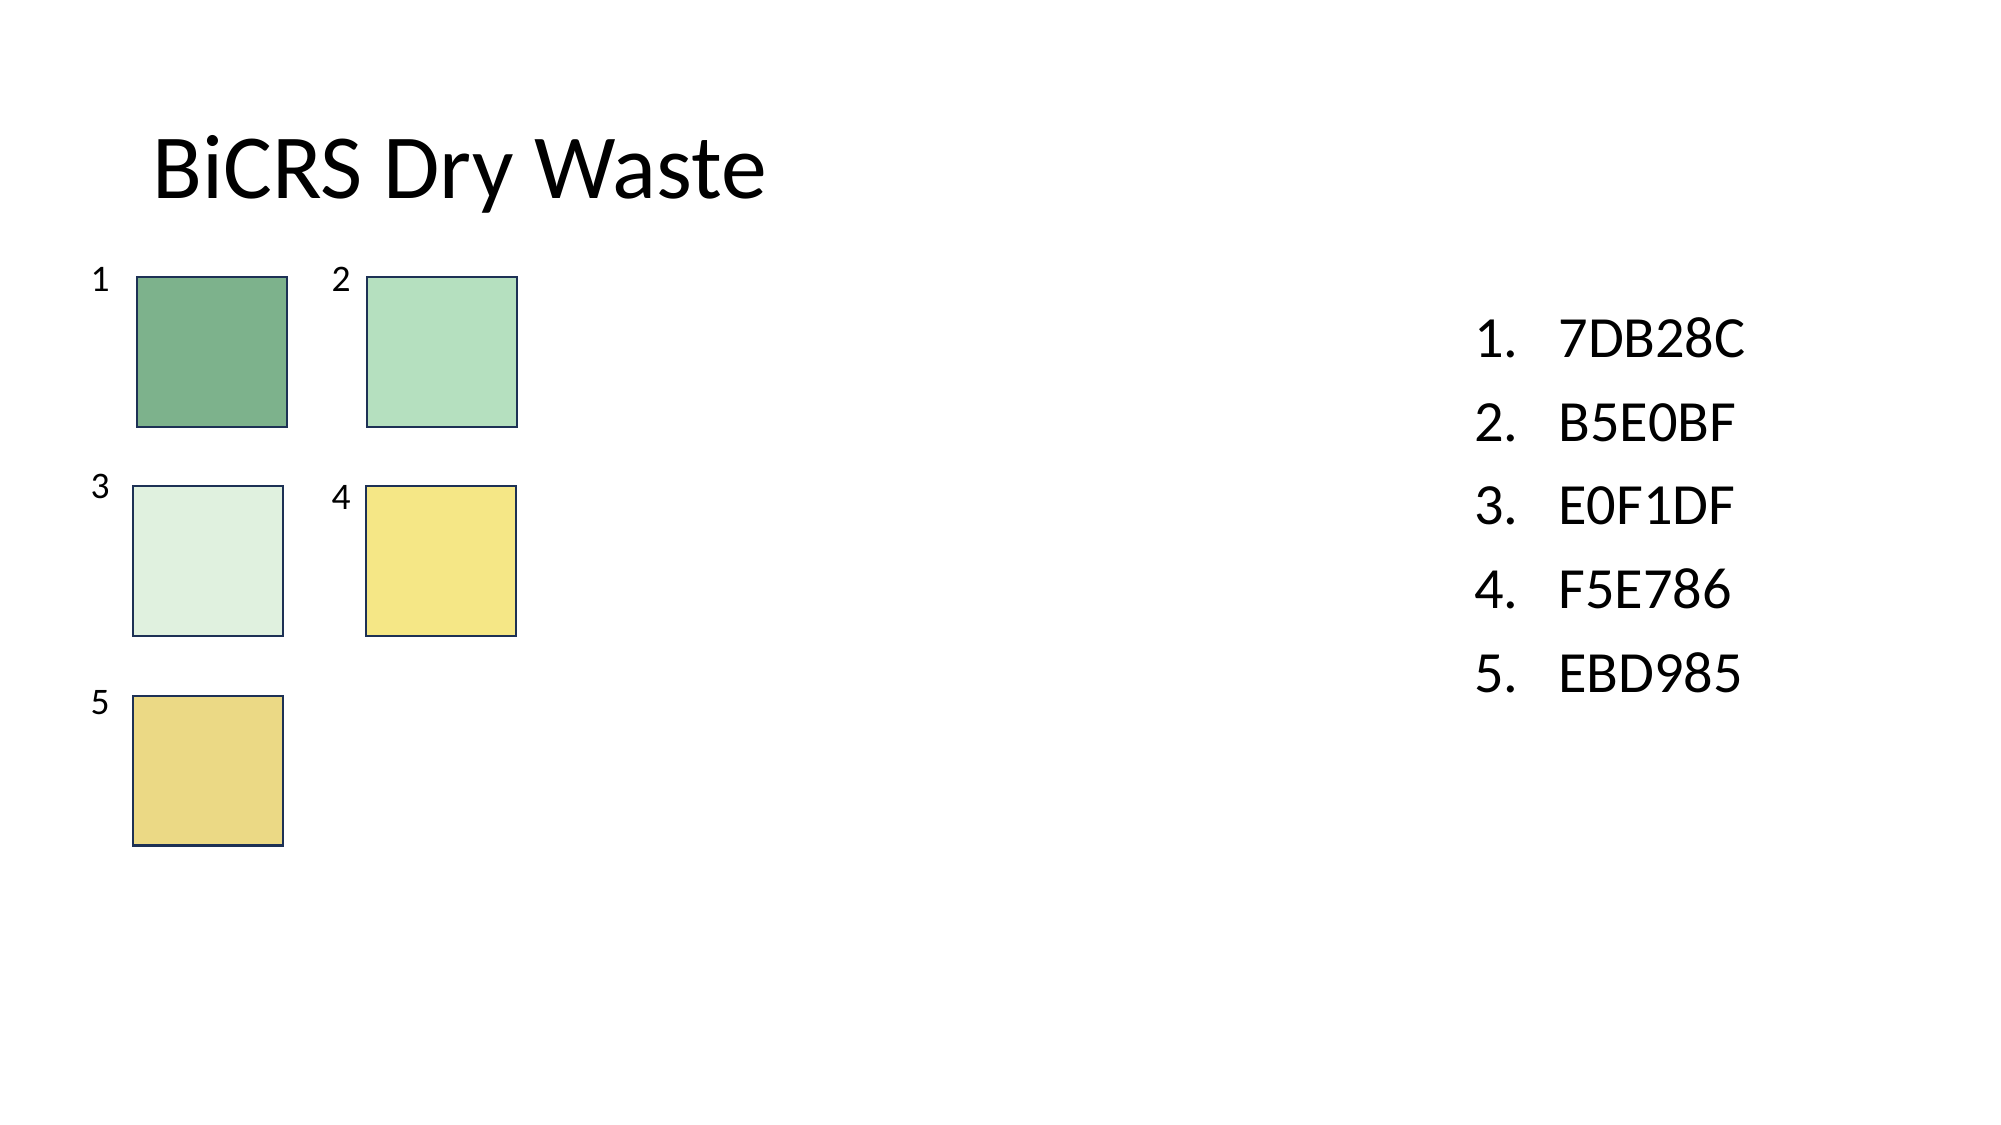

# BiCRS Dry Waste
1
2

7DB28C
B5E0BF
E0F1DF
F5E786
EBD985

3
4

5